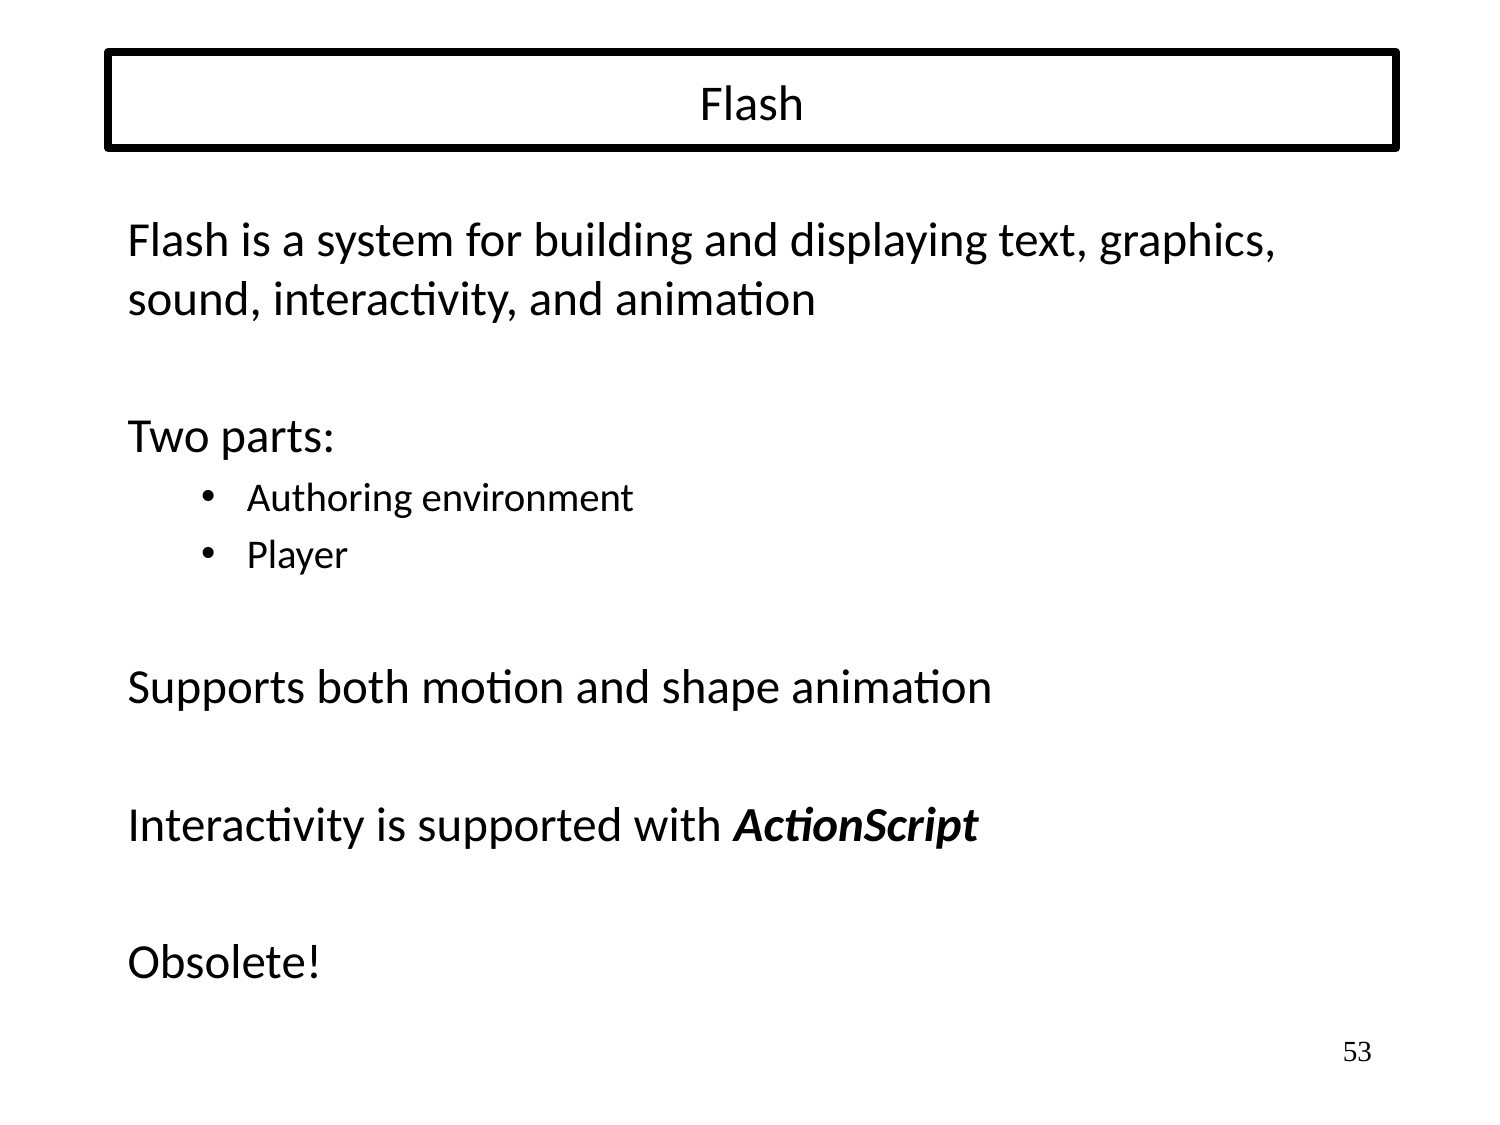

# Flash
Flash is a system for building and displaying text, graphics, sound, interactivity, and animation

Two parts:
Authoring environment
Player

Supports both motion and shape animation

Interactivity is supported with ActionScript

Obsolete!

53